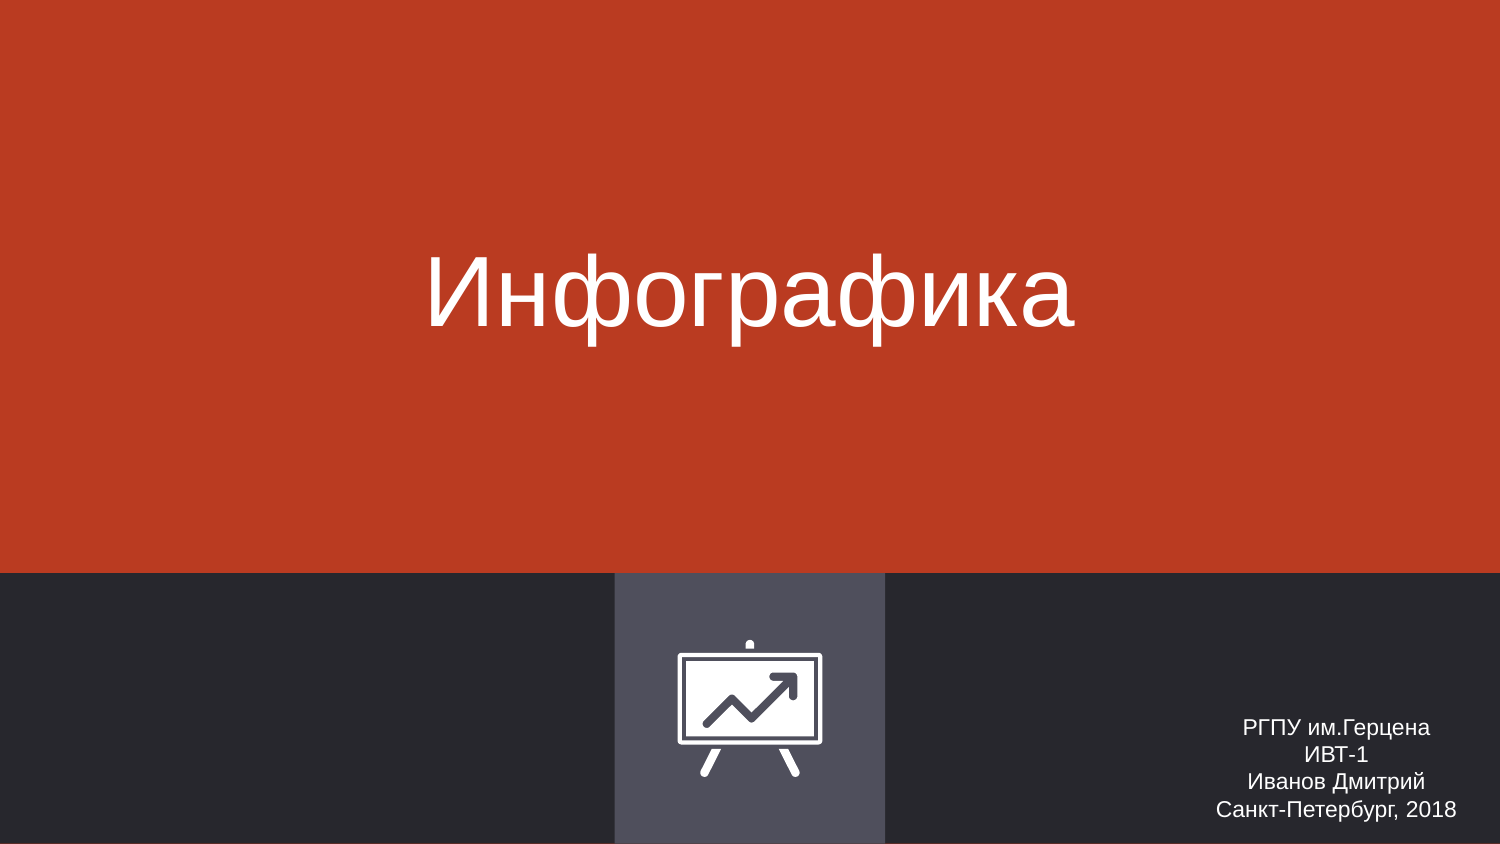

# Инфографика

РГПУ им.Герцена
ИВТ-1
Иванов Дмитрий
Санкт-Петербург, 2018